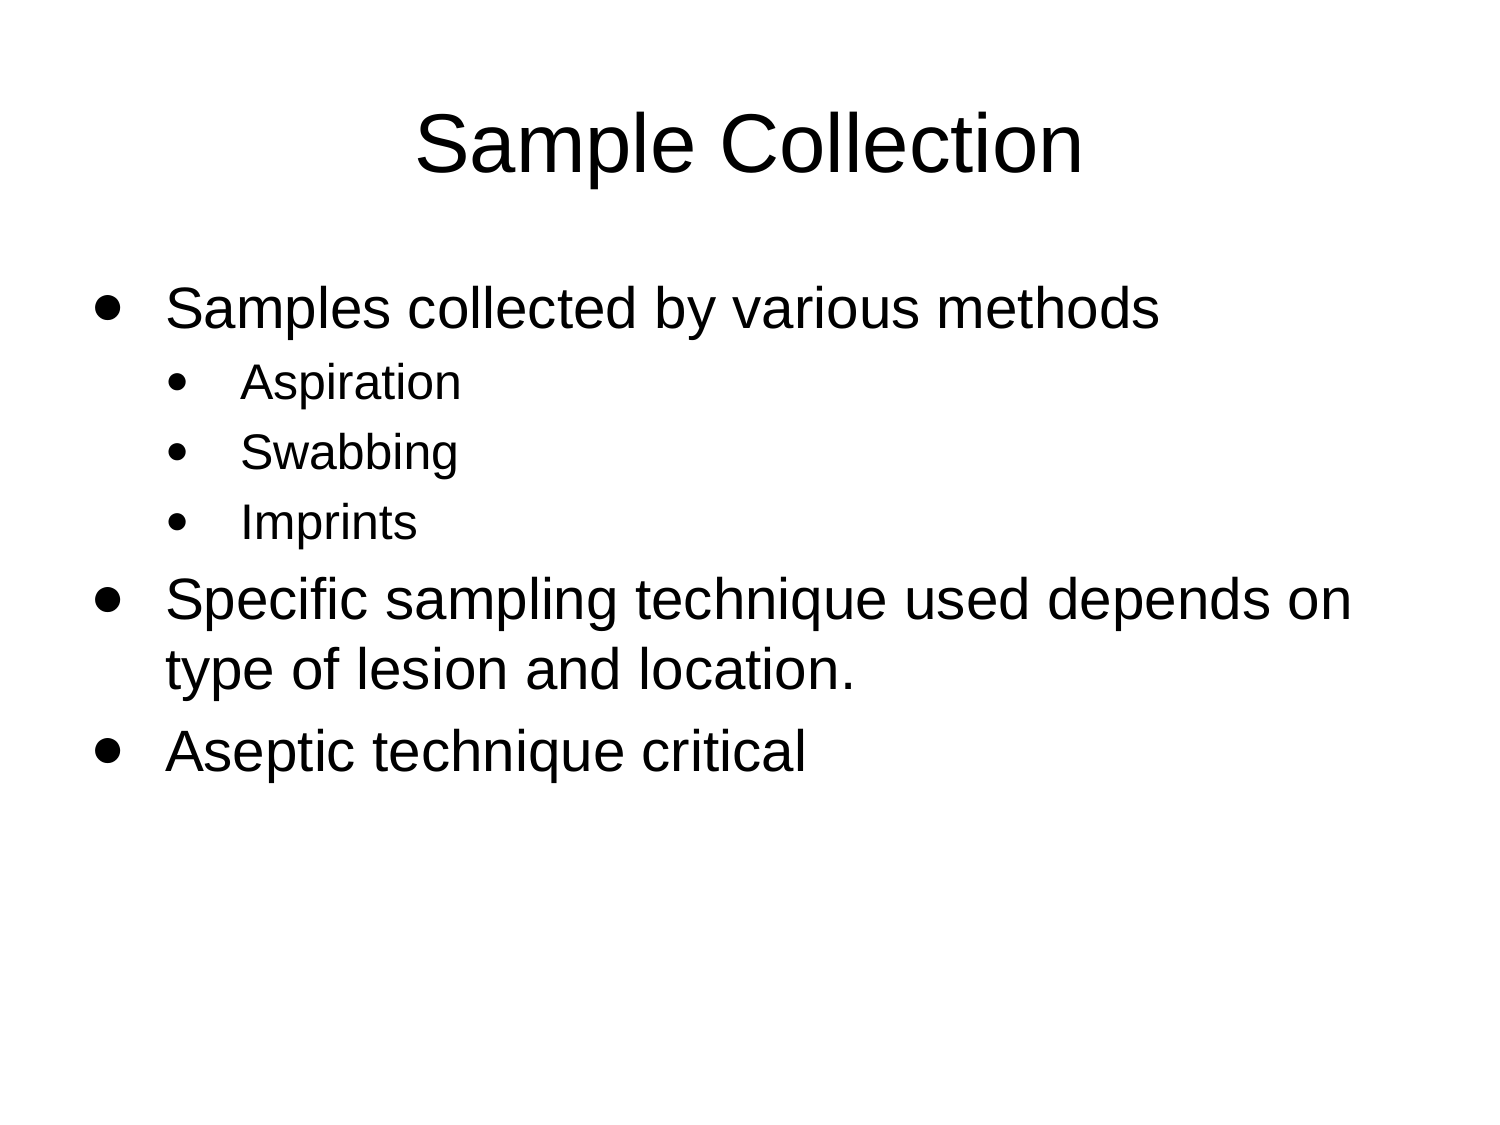

# Sample Collection
Samples collected by various methods
Aspiration
Swabbing
Imprints
Specific sampling technique used depends on type of lesion and location.
Aseptic technique critical